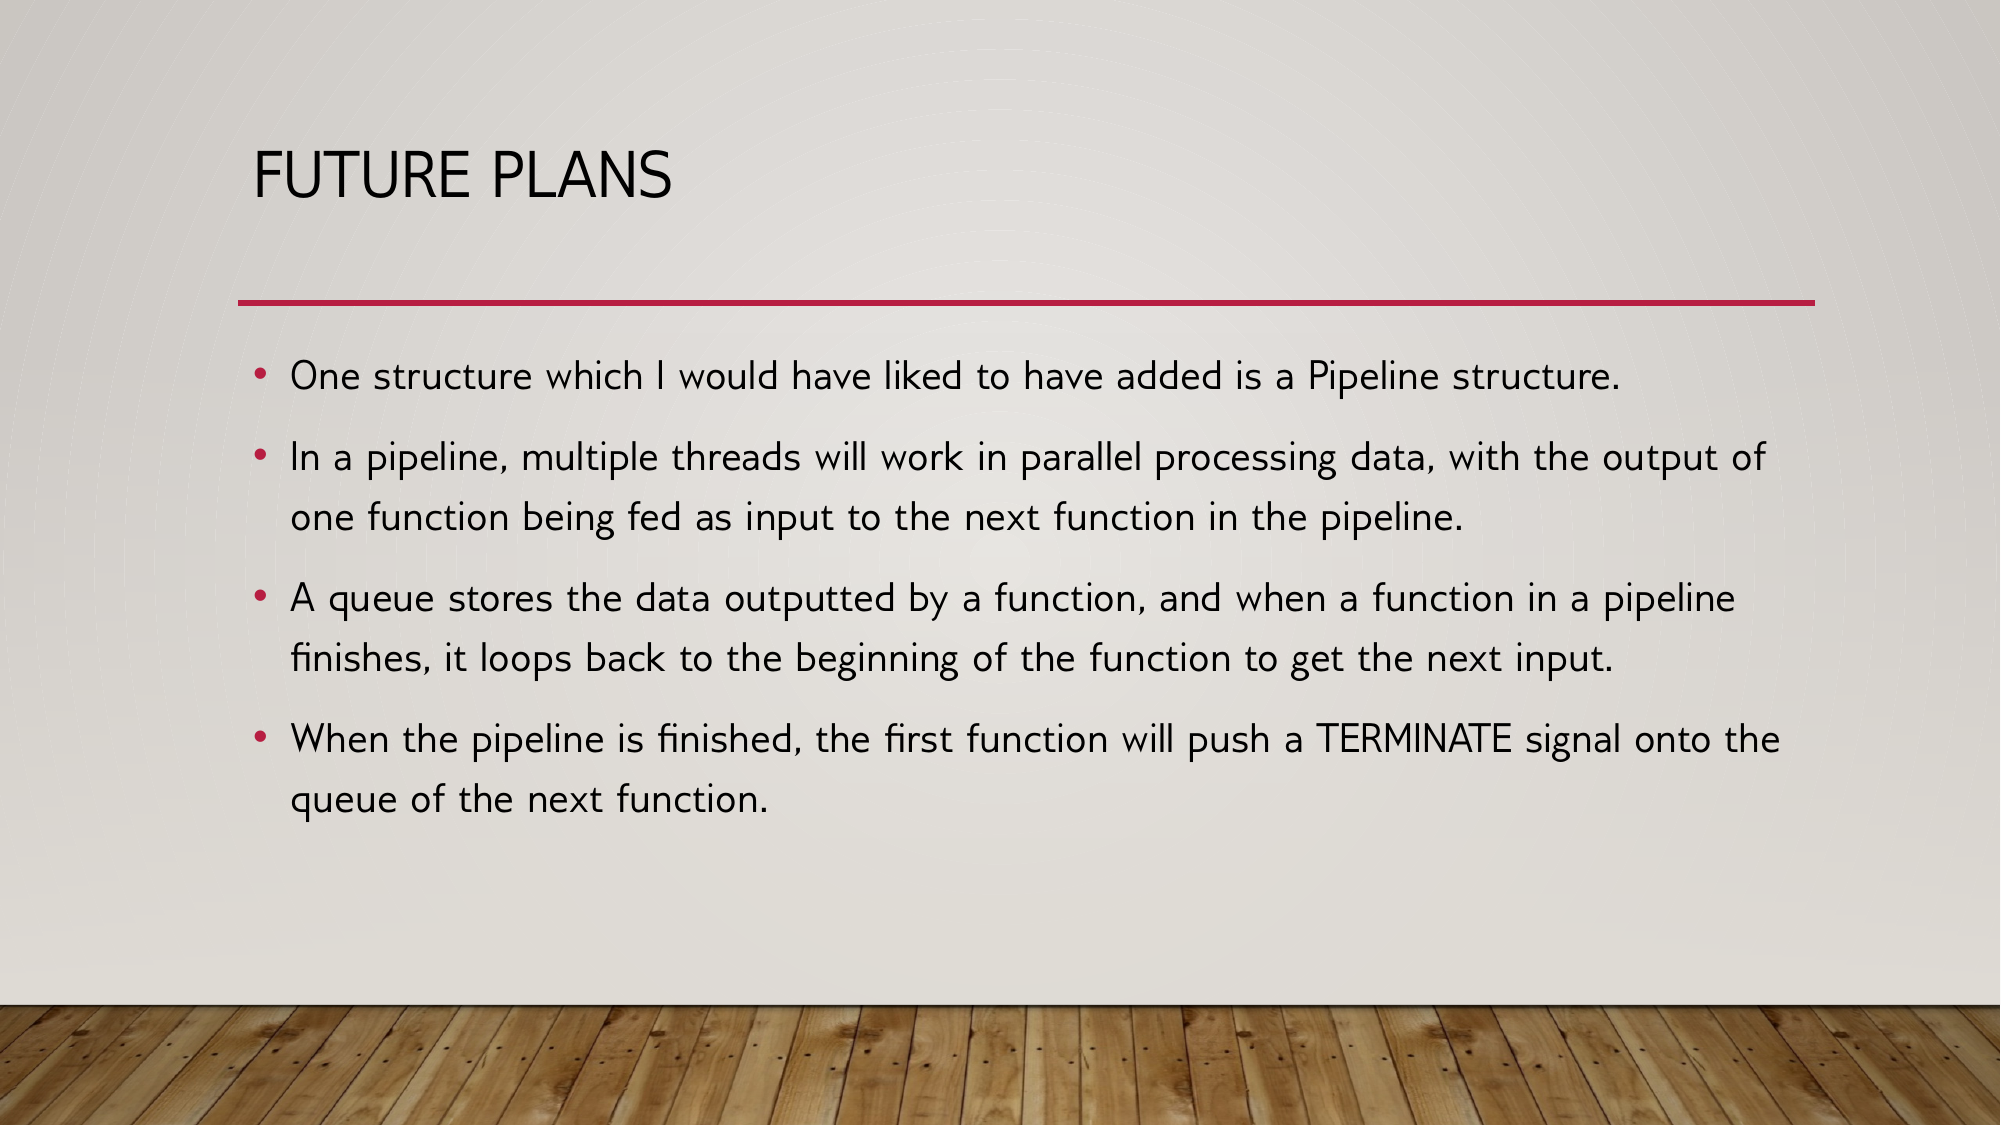

# Future Plans
One structure which I would have liked to have added is a Pipeline structure.
In a pipeline, multiple threads will work in parallel processing data, with the output of one function being fed as input to the next function in the pipeline.
A queue stores the data outputted by a function, and when a function in a pipeline finishes, it loops back to the beginning of the function to get the next input.
When the pipeline is finished, the first function will push a TERMINATE signal onto the queue of the next function.